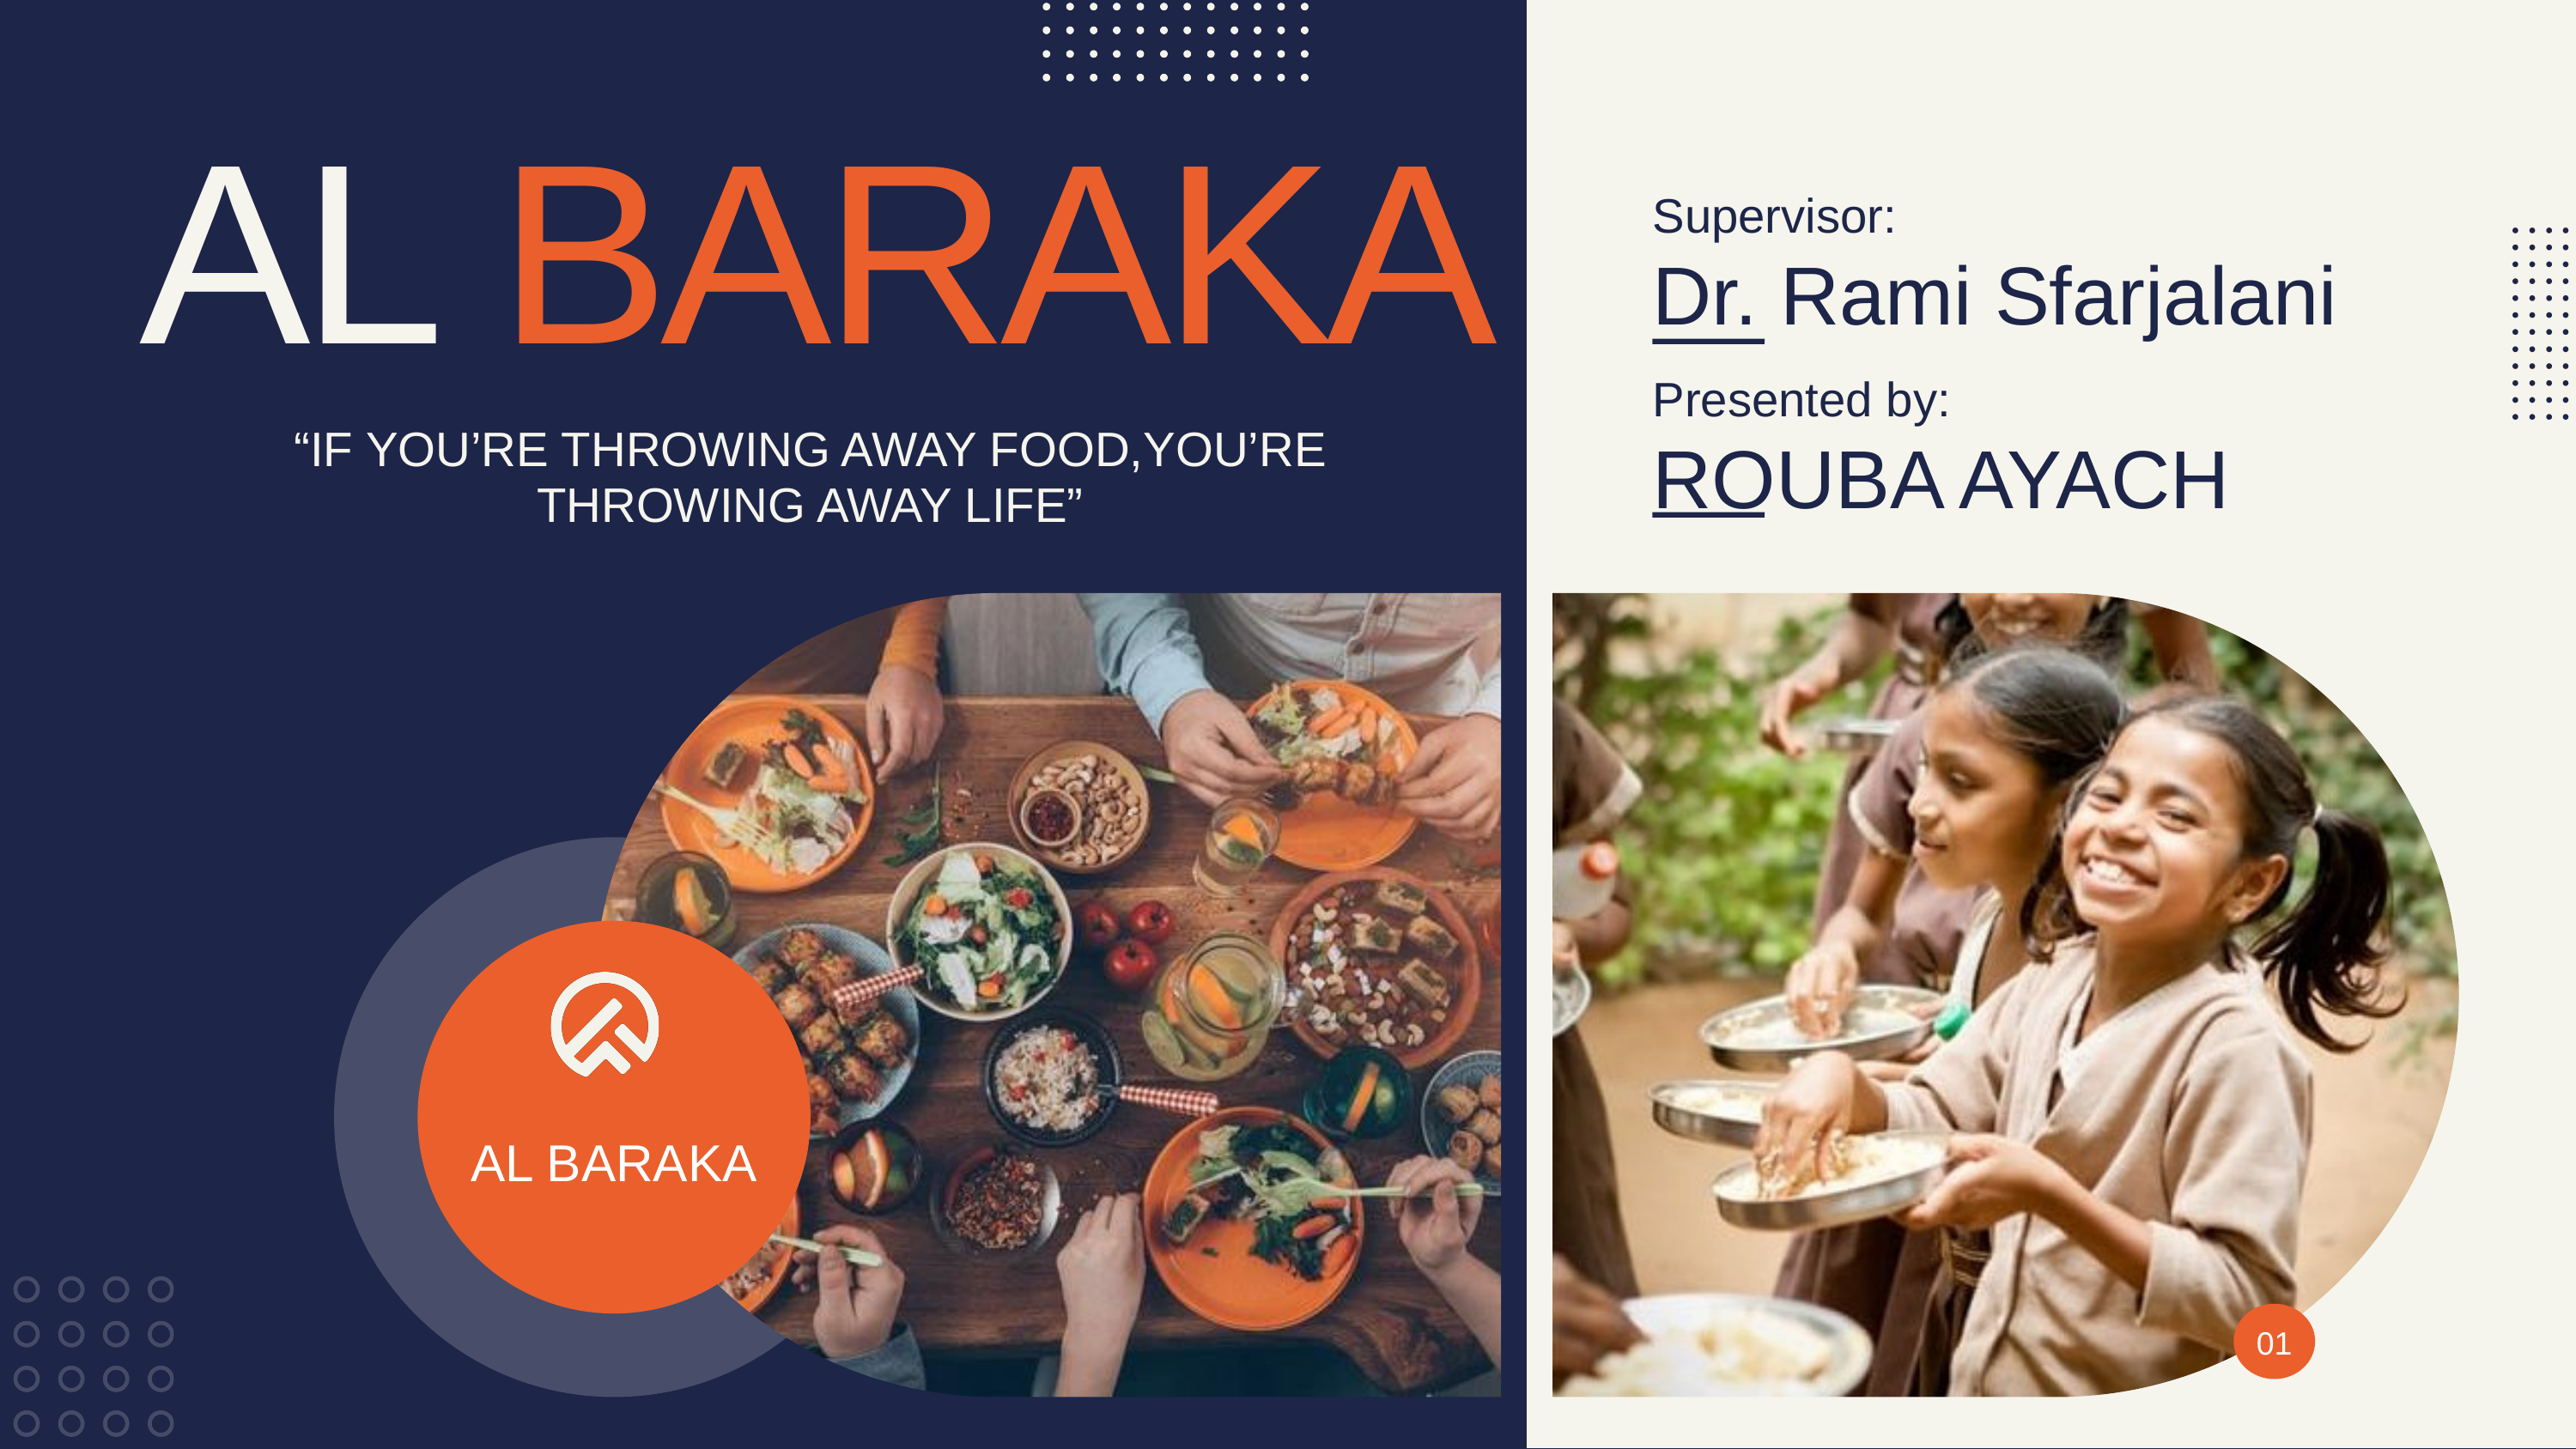

AL BARAKA
Supervisor:

Dr. Rami Sfarjalani

Presented by:
“IF YOU’RE THROWING AWAY FOOD,YOU’RE THROWING AWAY LIFE”
ROUBA AYACH

AL BARAKA

01